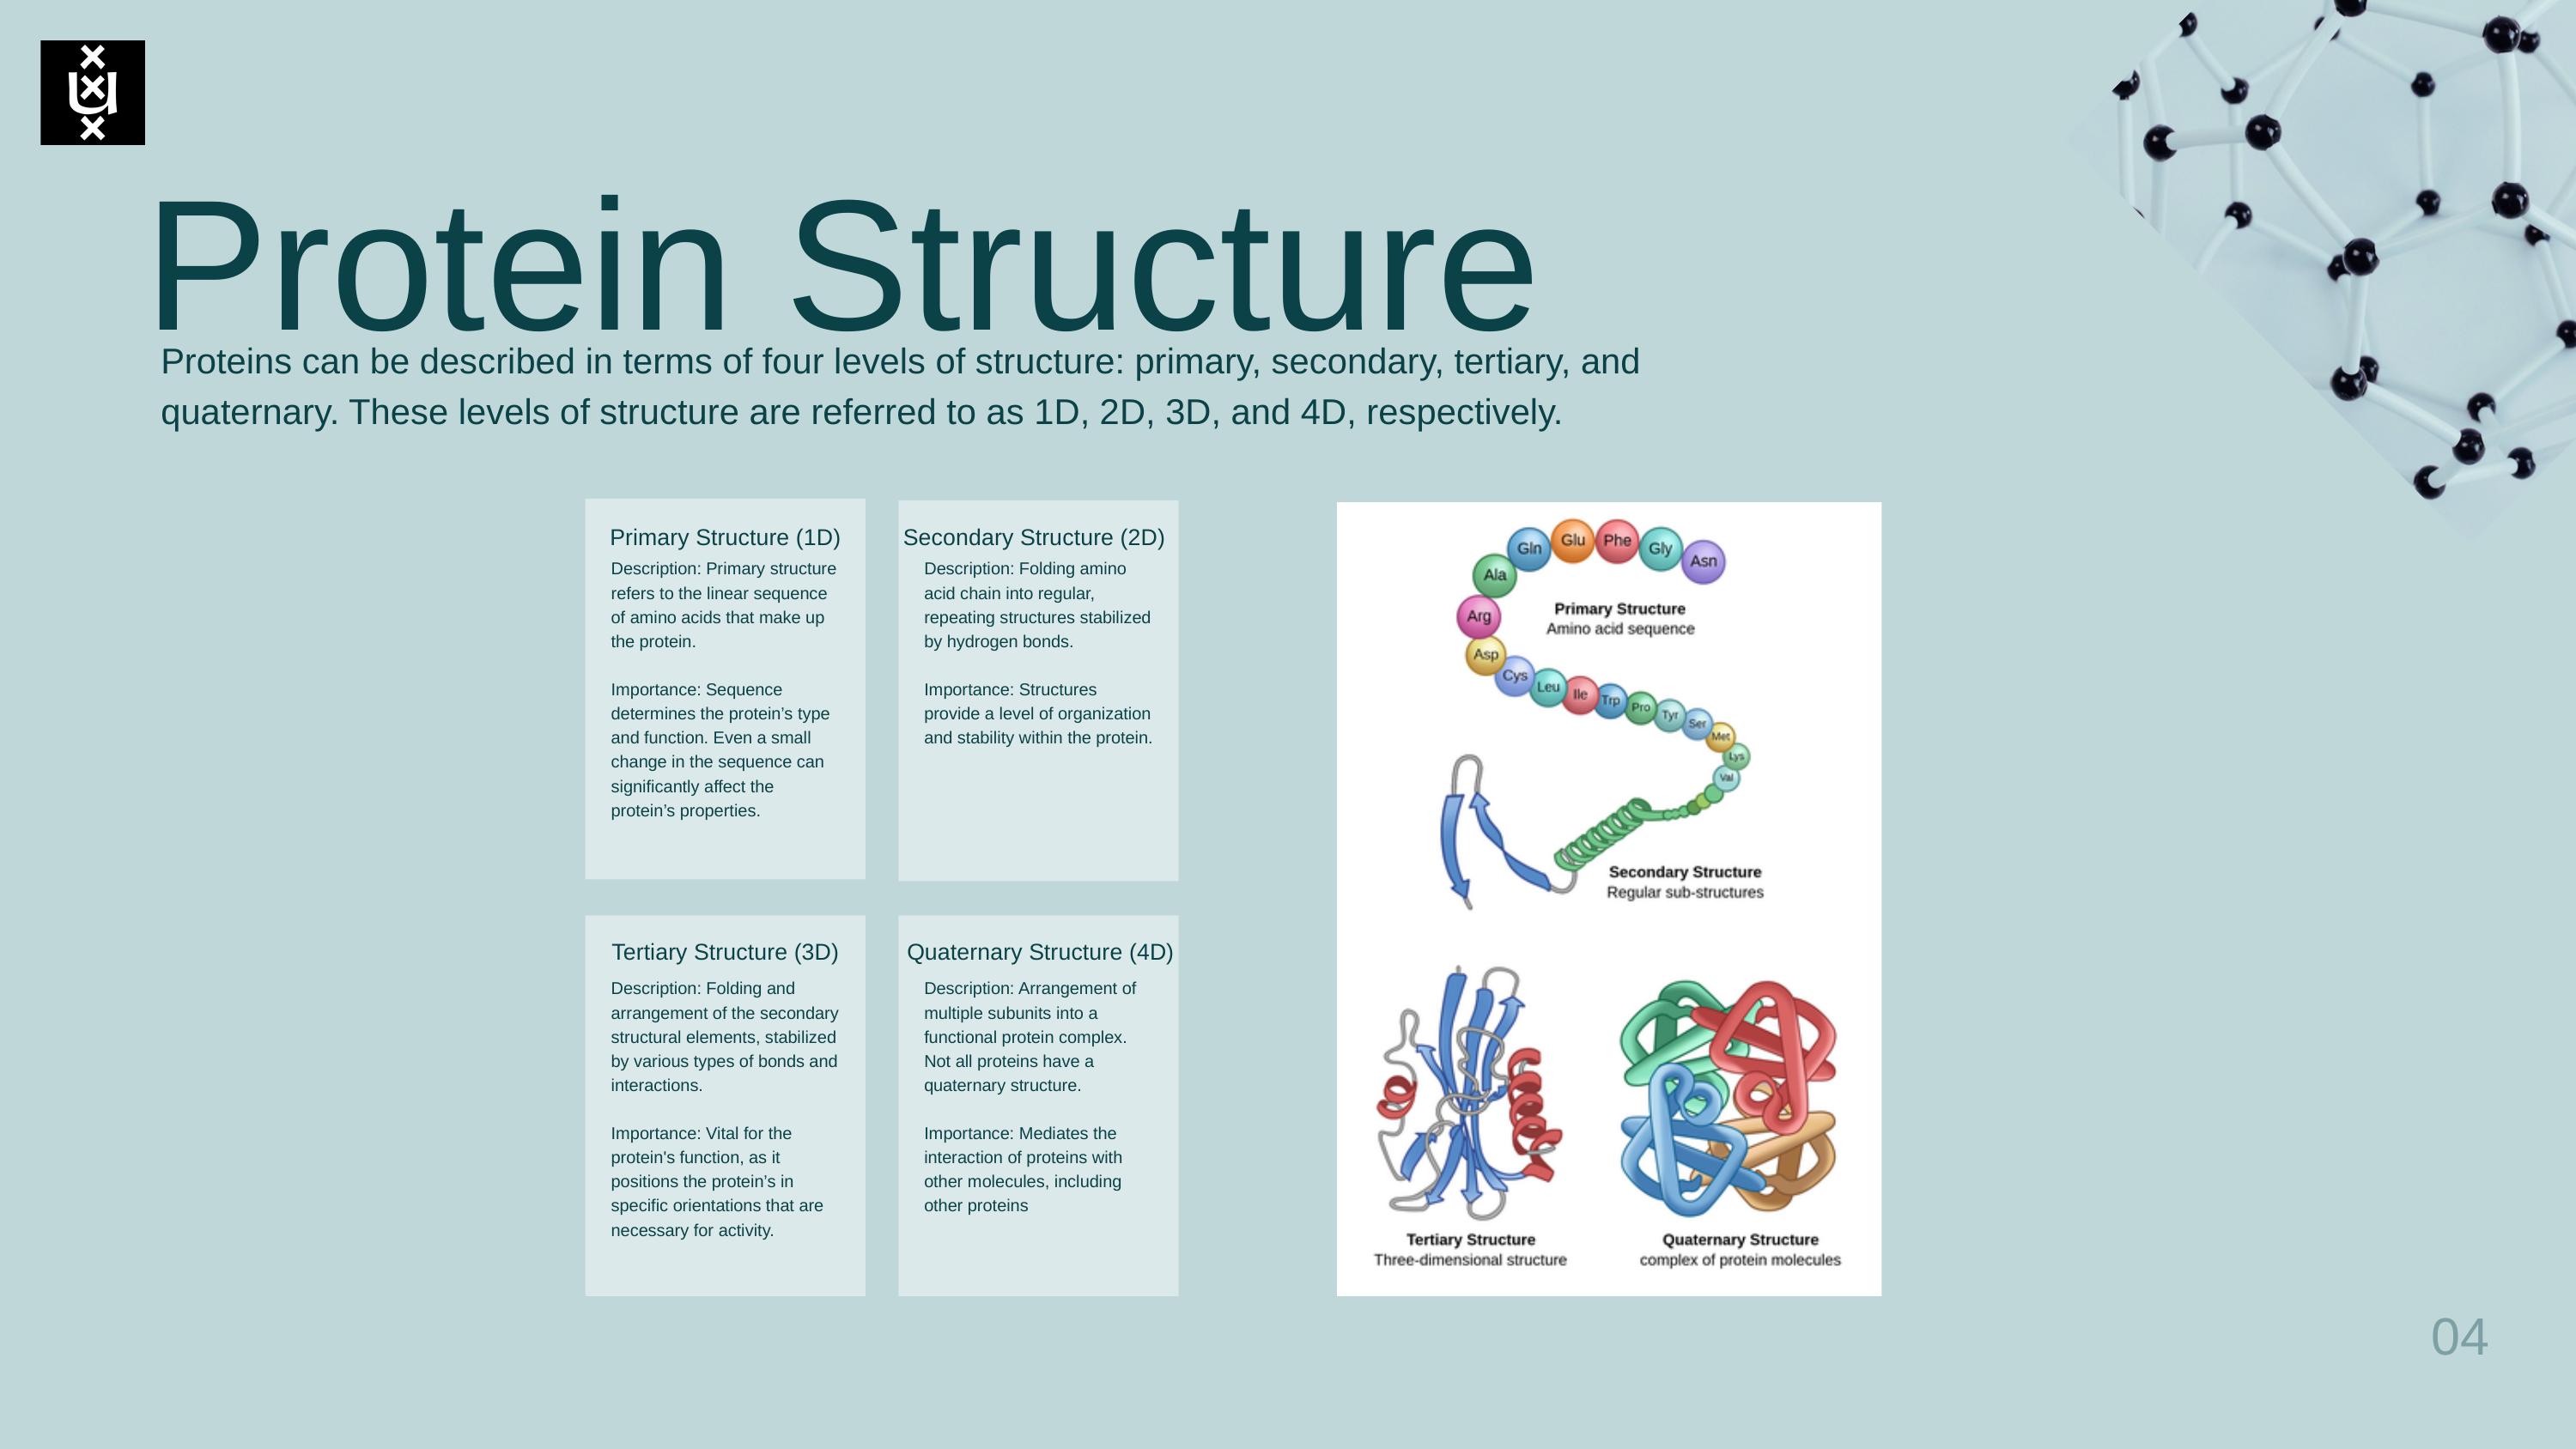

Protein Structure
Proteins can be described in terms of four levels of structure: primary, secondary, tertiary, and quaternary. These levels of structure are referred to as 1D, 2D, 3D, and 4D, respectively.

Primary Structure (1D)
Secondary Structure (2D)
Description: Primary structure refers to the linear sequence of amino acids that make up the protein.

Importance: Sequence determines the protein’s type and function. Even a small change in the sequence can significantly affect the protein’s properties.

Description: Folding amino acid chain into regular, repeating structures stabilized by hydrogen bonds.

Importance: Structures provide a level of organization and stability within the protein.

Tertiary Structure (3D)
Quaternary Structure (4D)
Description: Folding and arrangement of the secondary structural elements, stabilized by various types of bonds and interactions.

Importance: Vital for the protein's function, as it positions the protein’s in specific orientations that are necessary for activity.

Description: Arrangement of multiple subunits into a functional protein complex. Not all proteins have a quaternary structure.

Importance: Mediates the interaction of proteins with other molecules, including other proteins

04